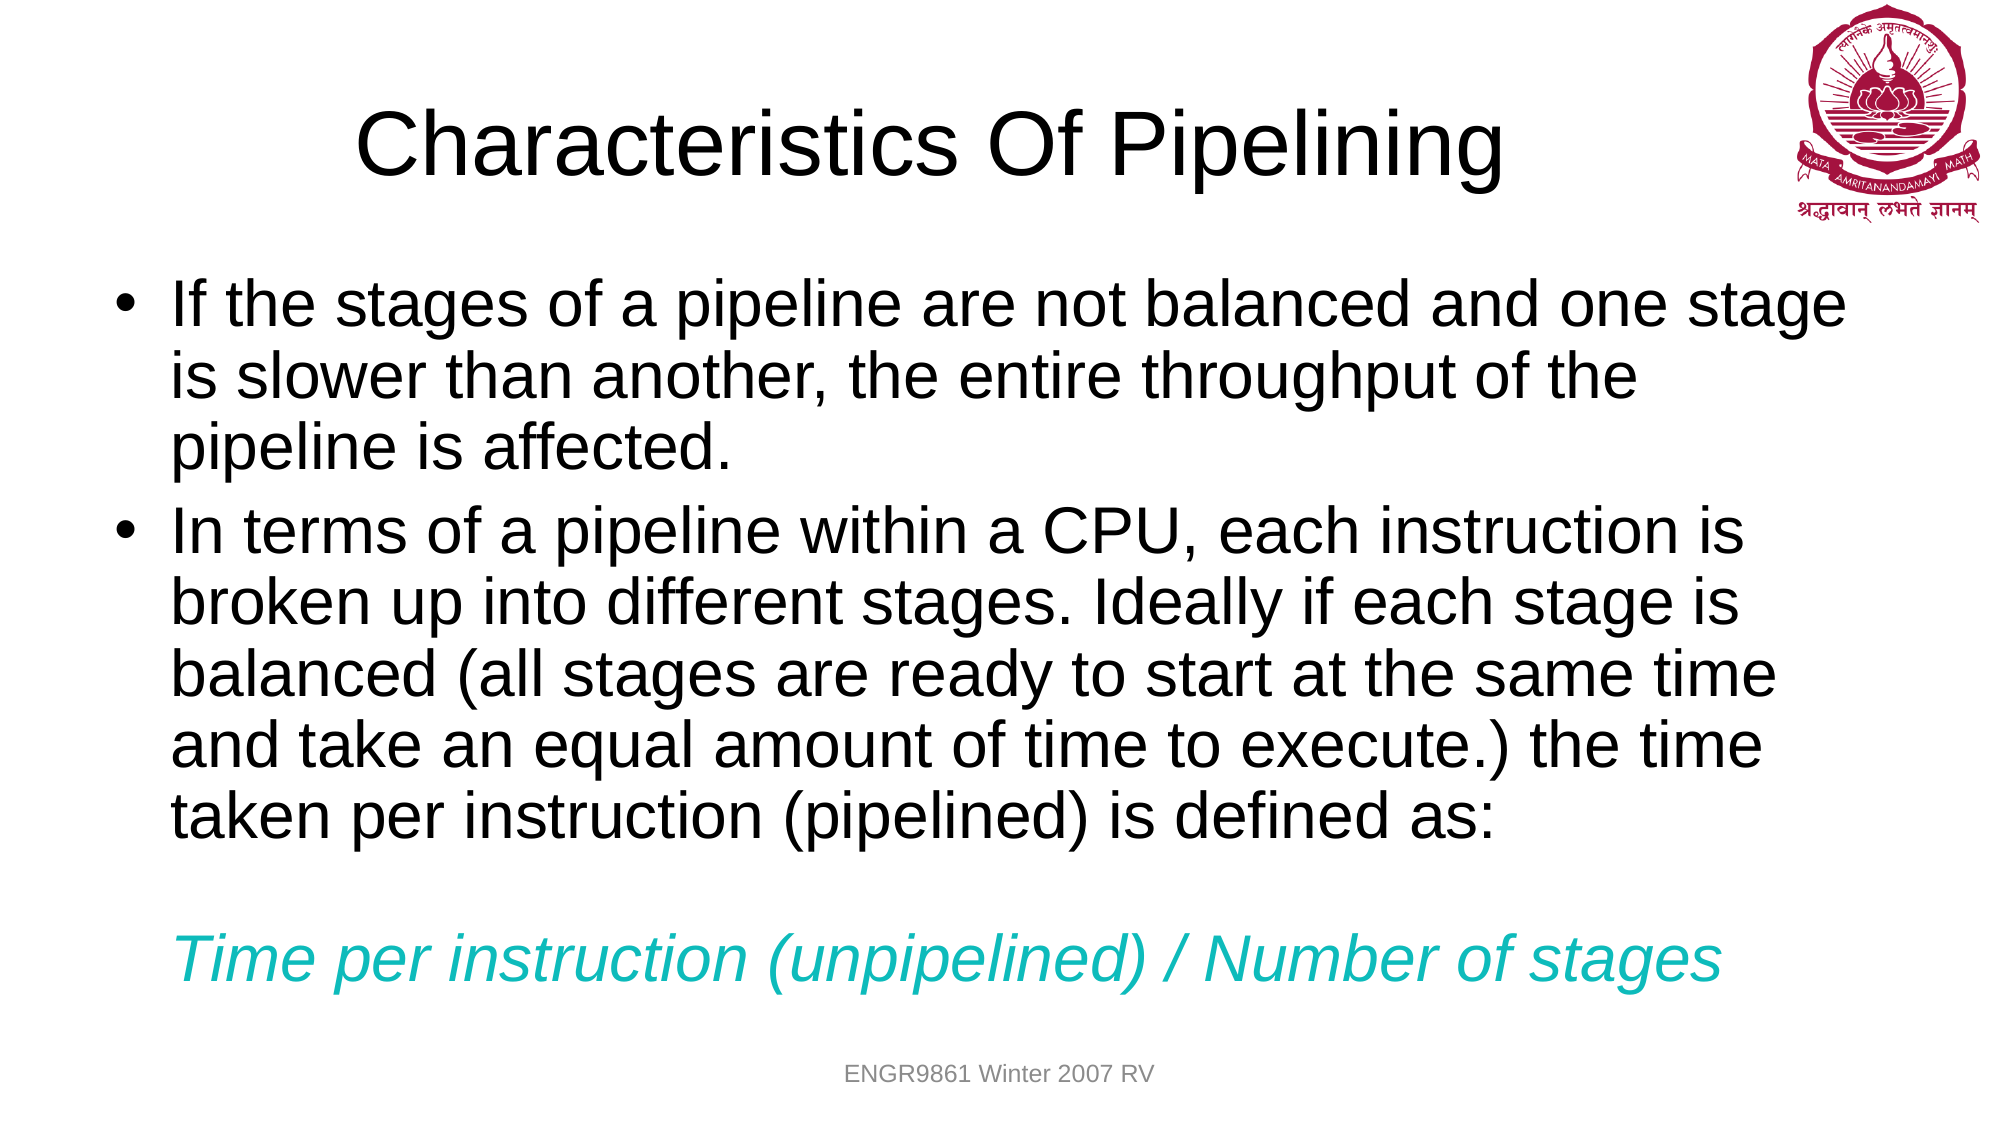

# Characteristics Of Pipelining
If the stages of a pipeline are not balanced and one stage is slower than another, the entire throughput of the pipeline is affected.
In terms of a pipeline within a CPU, each instruction is broken up into different stages. Ideally if each stage is balanced (all stages are ready to start at the same time and take an equal amount of time to execute.) the time taken per instruction (pipelined) is defined as:
Time per instruction (unpipelined) / Number of stages
ENGR9861 Winter 2007 RV